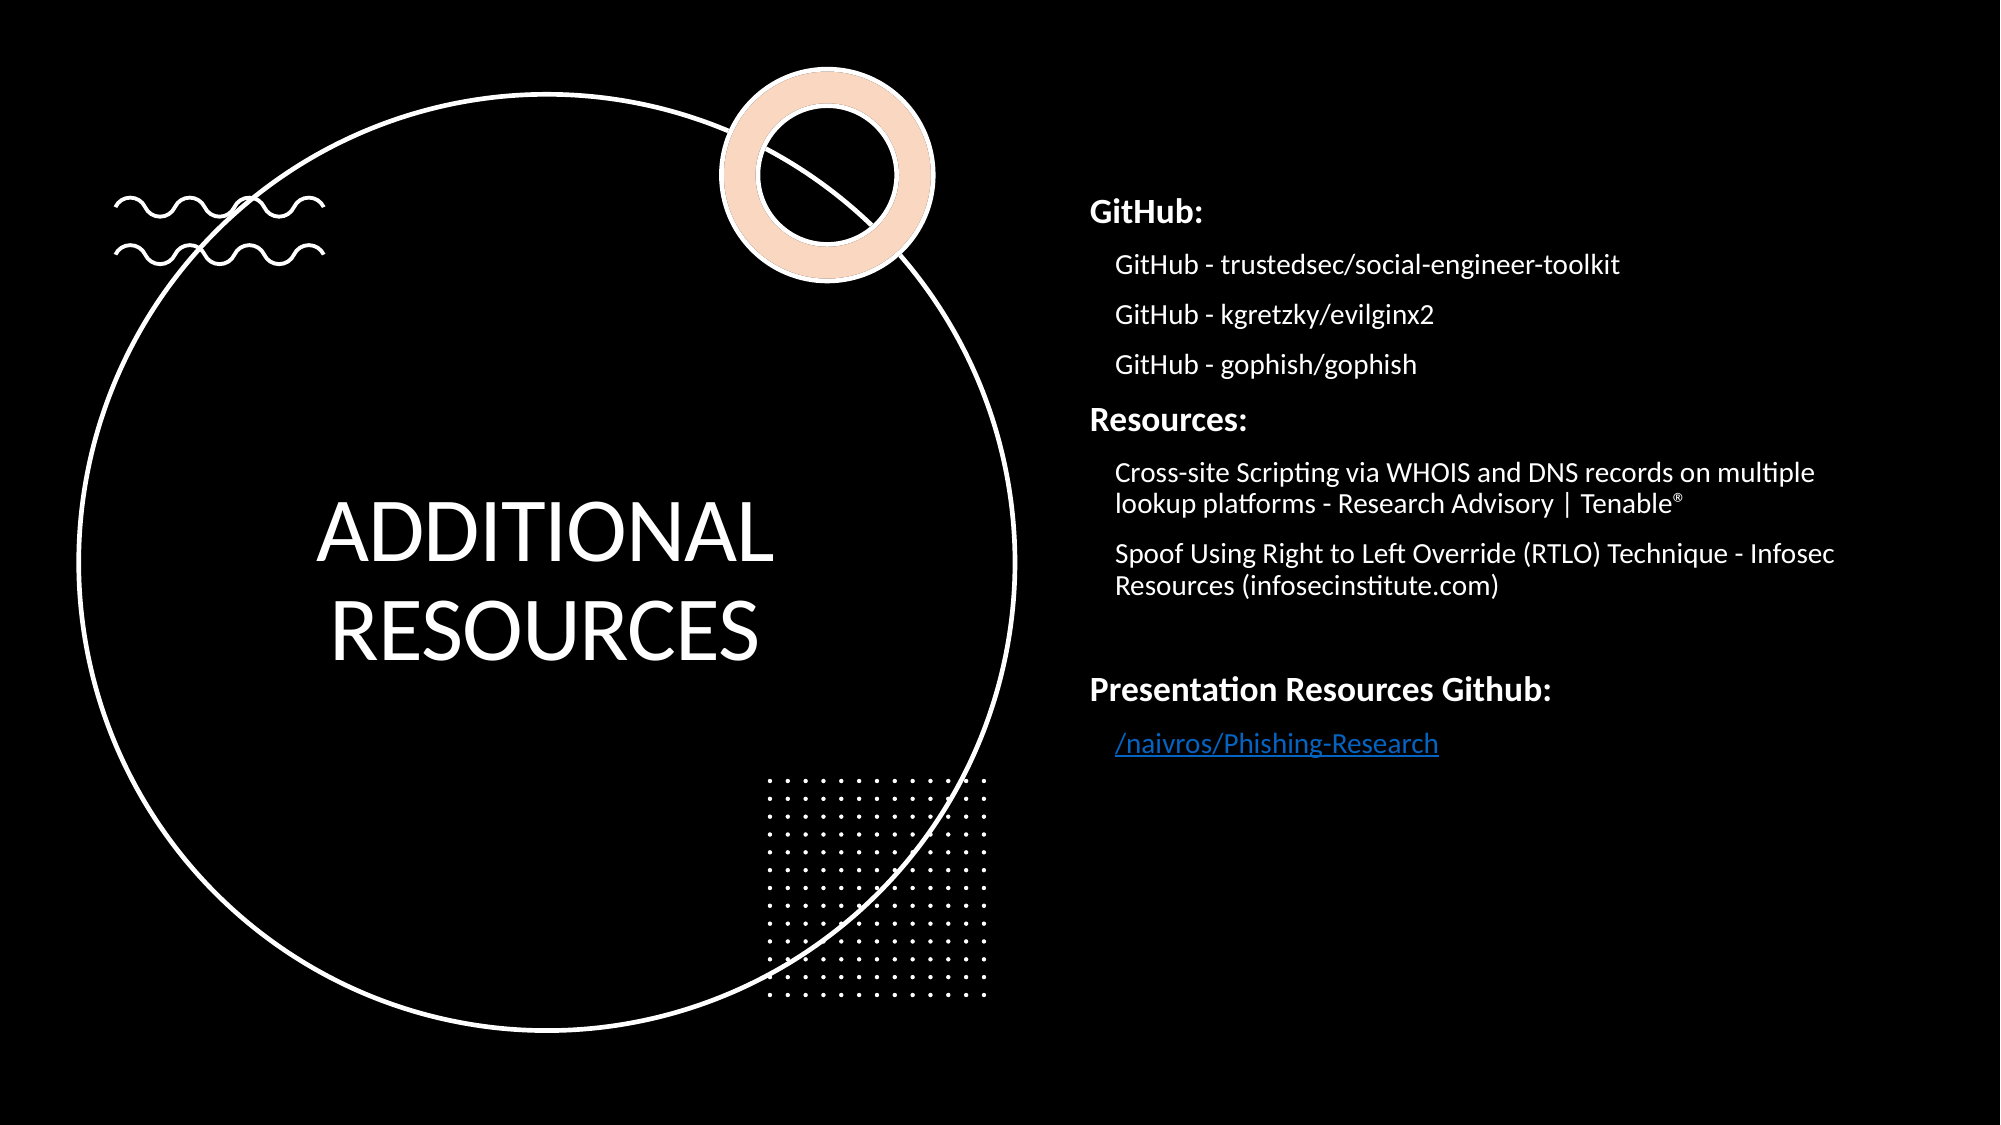

GitHub:
GitHub - trustedsec/social-engineer-toolkit
GitHub - kgretzky/evilginx2
GitHub - gophish/gophish
Resources:
Cross-site Scripting via WHOIS and DNS records on multiple lookup platforms - Research Advisory | Tenable®
Spoof Using Right to Left Override (RTLO) Technique - Infosec Resources (infosecinstitute.com)

Presentation Resources Github:
/naivros/Phishing-Research

# ADDITIONAL RESOURCES